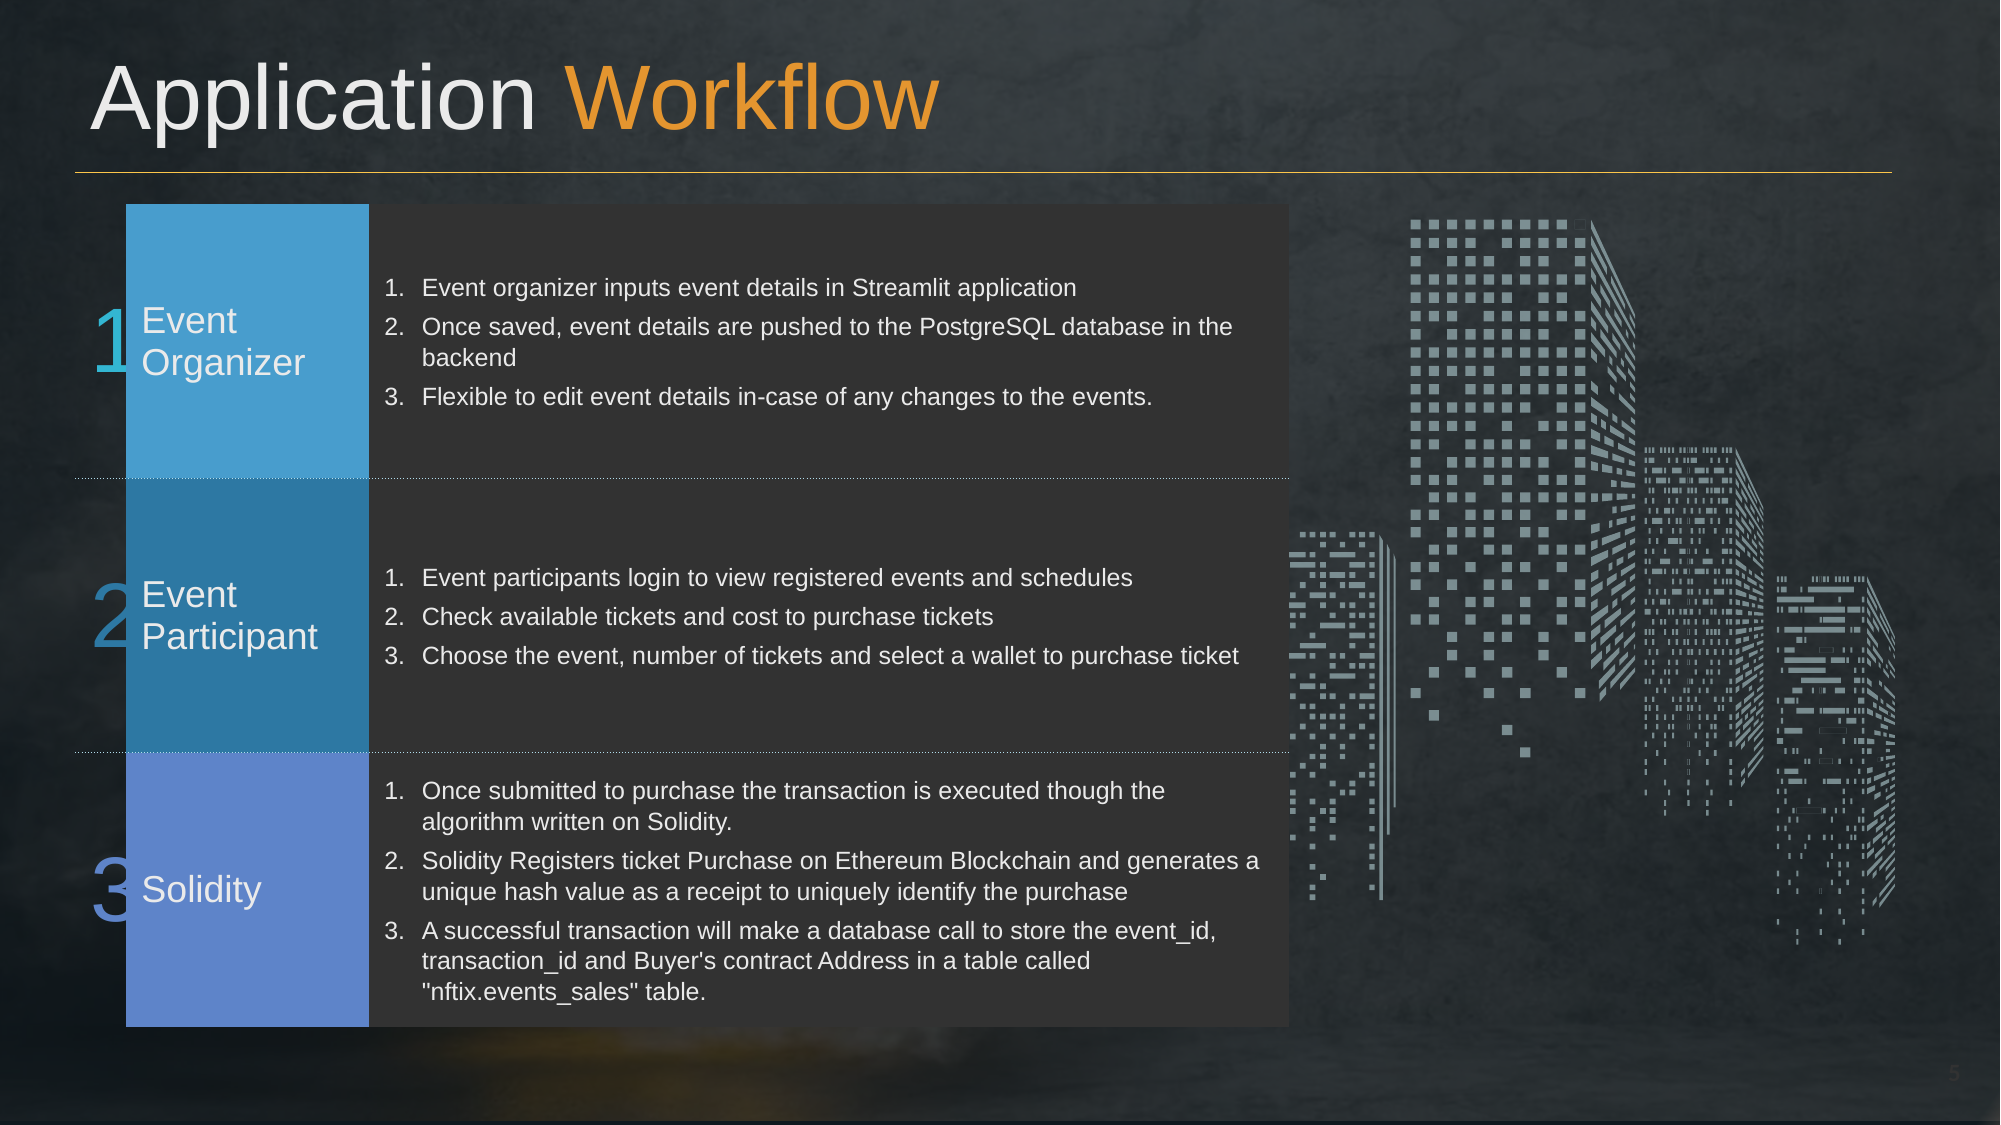

Application Workflow
| 1 | Event Organizer | Event organizer inputs event details in Streamlit application Once saved, event details are pushed to the PostgreSQL database in the backend Flexible to edit event details in-case of any changes to the events. |
| --- | --- | --- |
| 2 | Event Participant | Event participants login to view registered events and schedules Check available tickets and cost to purchase tickets Choose the event, number of tickets and select a wallet to purchase ticket |
| 3 | Solidity | Once submitted to purchase the transaction is executed though the algorithm written on Solidity. Solidity Registers ticket Purchase on Ethereum Blockchain and generates a unique hash value as a receipt to uniquely identify the purchase A successful transaction will make a database call to store the event\_id, transaction\_id and Buyer's contract Address in a table called "nftix.events\_sales" table. |